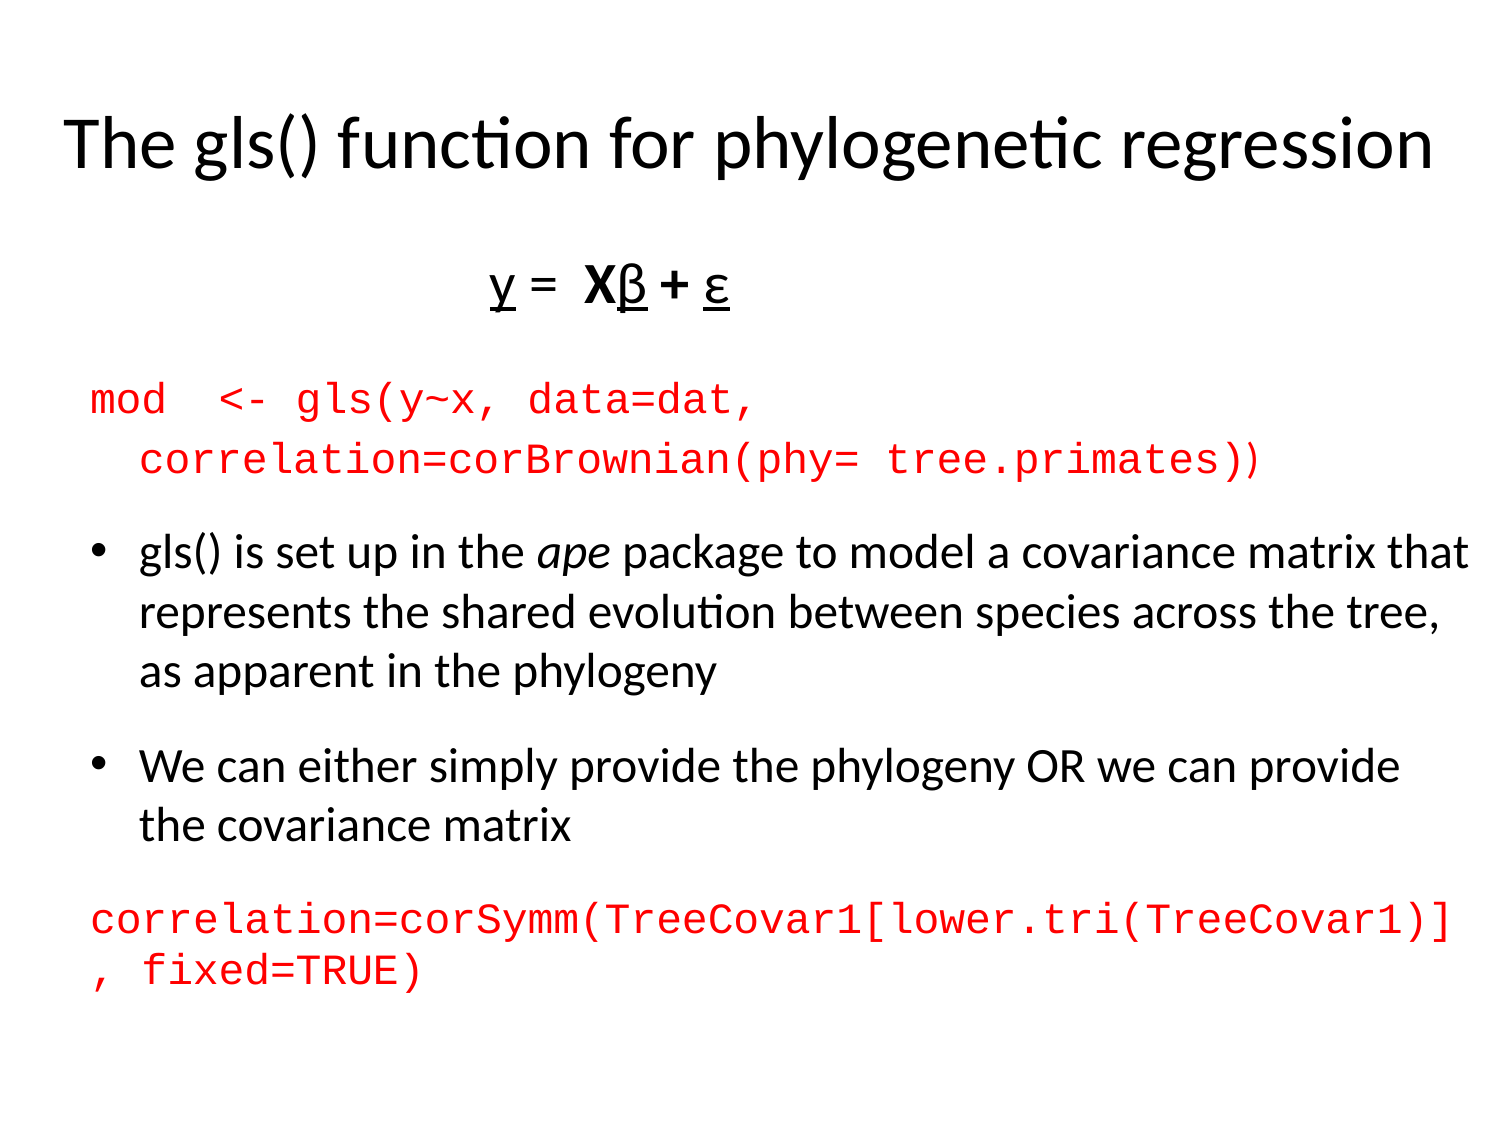

# The gls() function for phylogenetic regression
y =  Xβ + ε
mod  <- gls(y~x, data=dat,
	correlation=corBrownian(phy= tree.primates))

gls() is set up in the ape package to model a covariance matrix that represents the shared evolution between species across the tree, as apparent in the phylogeny

We can either simply provide the phylogeny OR we can provide the covariance matrix

correlation=corSymm(TreeCovar1[lower.tri(TreeCovar1)] , fixed=TRUE)